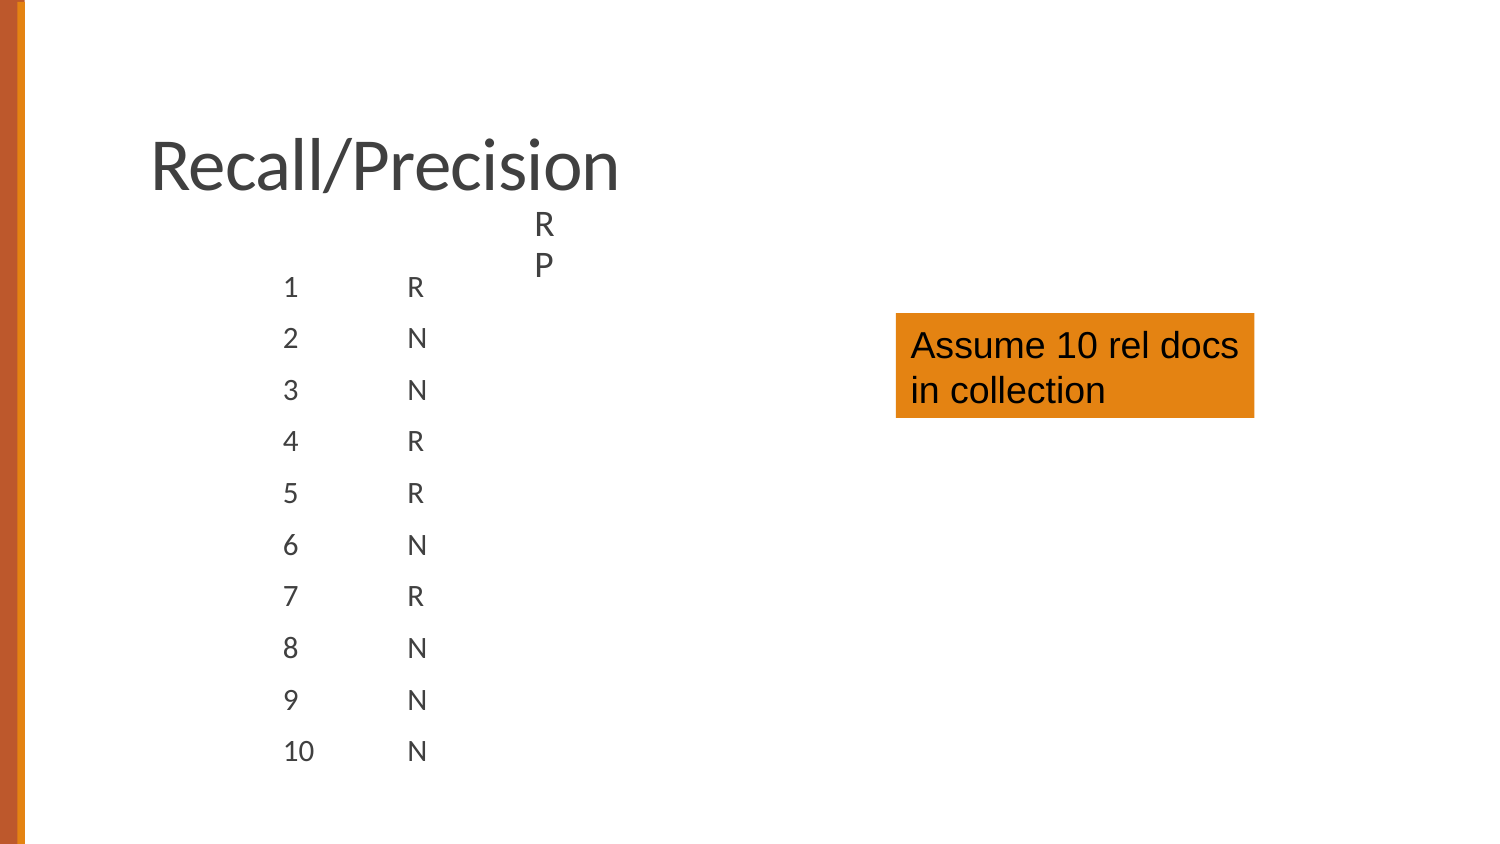

# Recall/Precision
R	  	P
1	R
2	N
3	N
4	R
5	R
6	N
7	R
8	N
9	N
10	N
Assume 10 rel docs
in collection